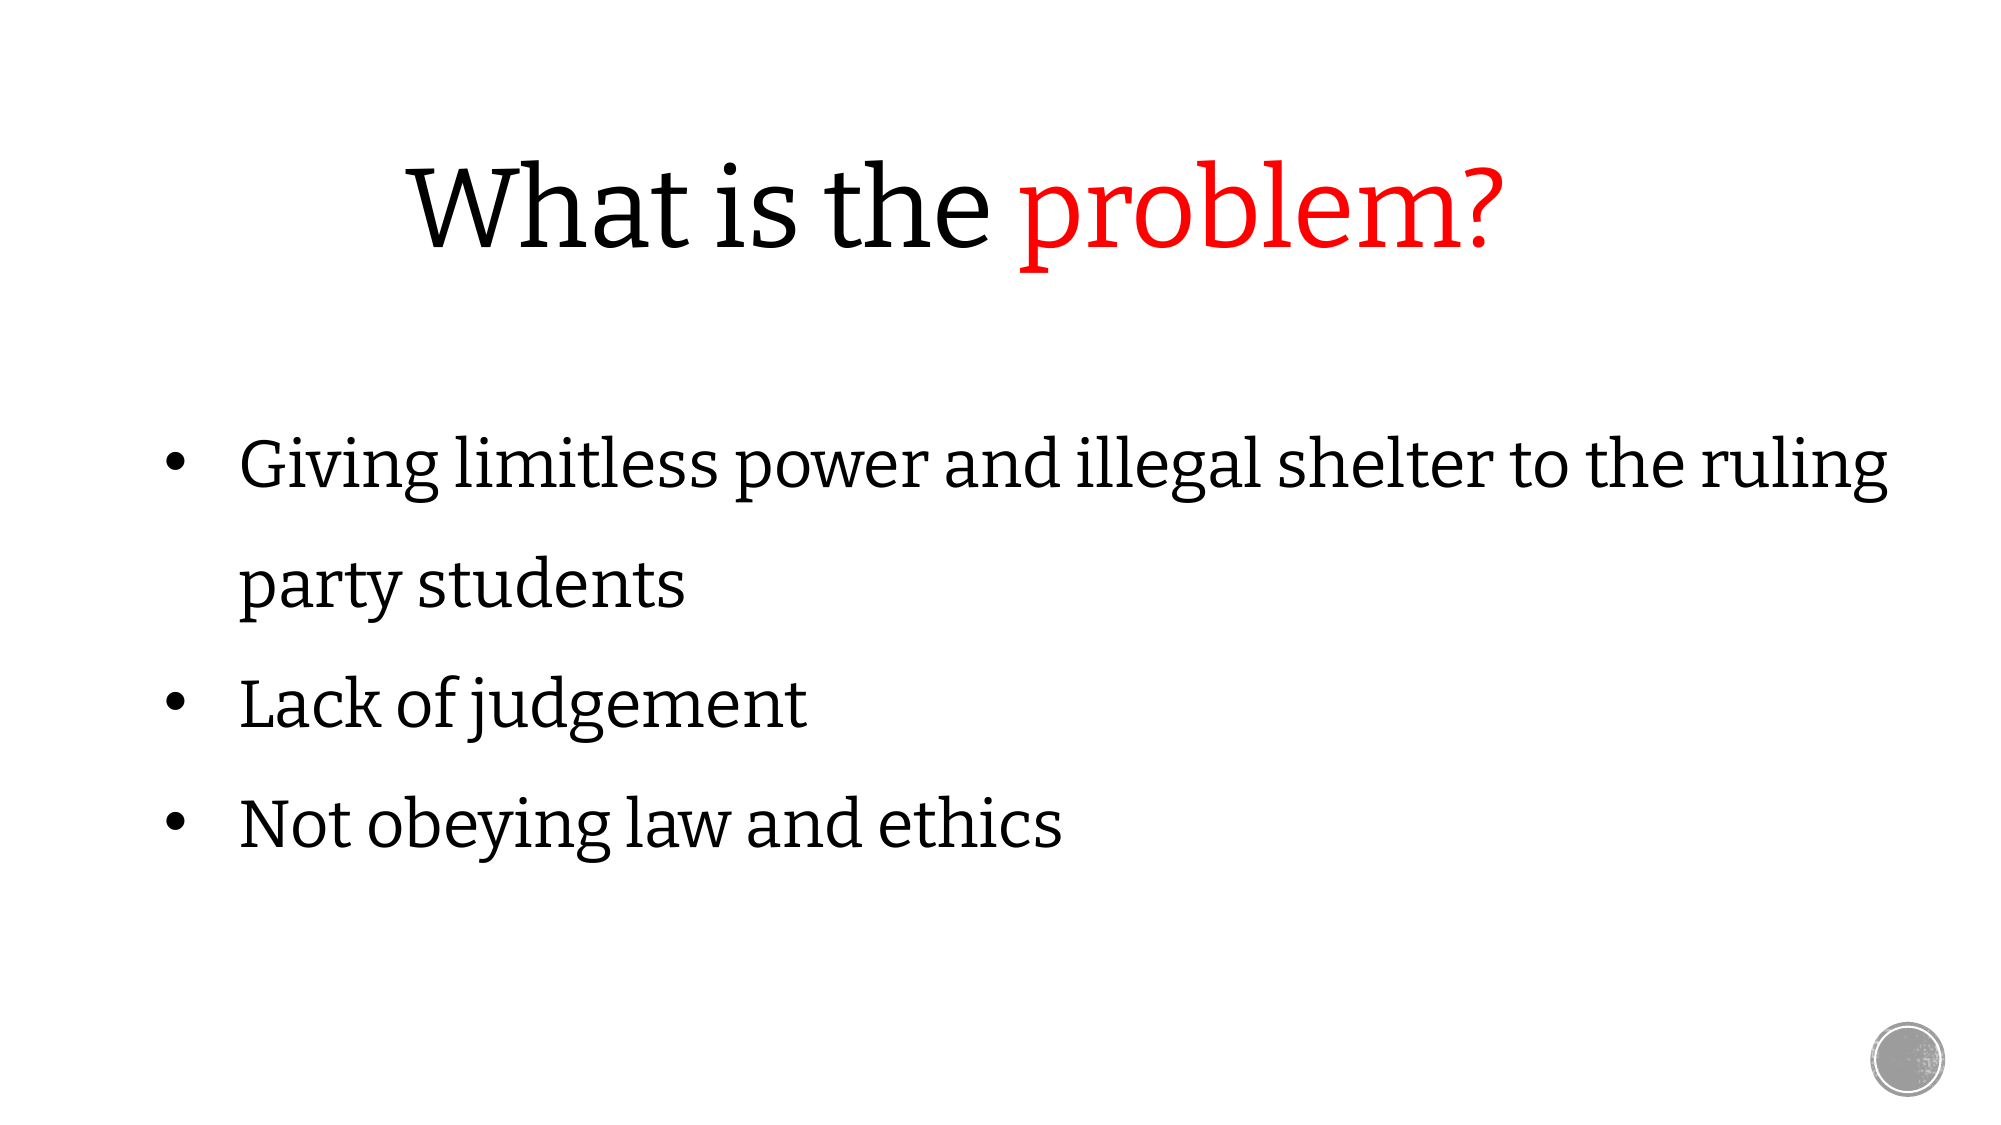

What is the problem?
Giving limitless power and illegal shelter to the ruling party students
Lack of judgement
Not obeying law and ethics